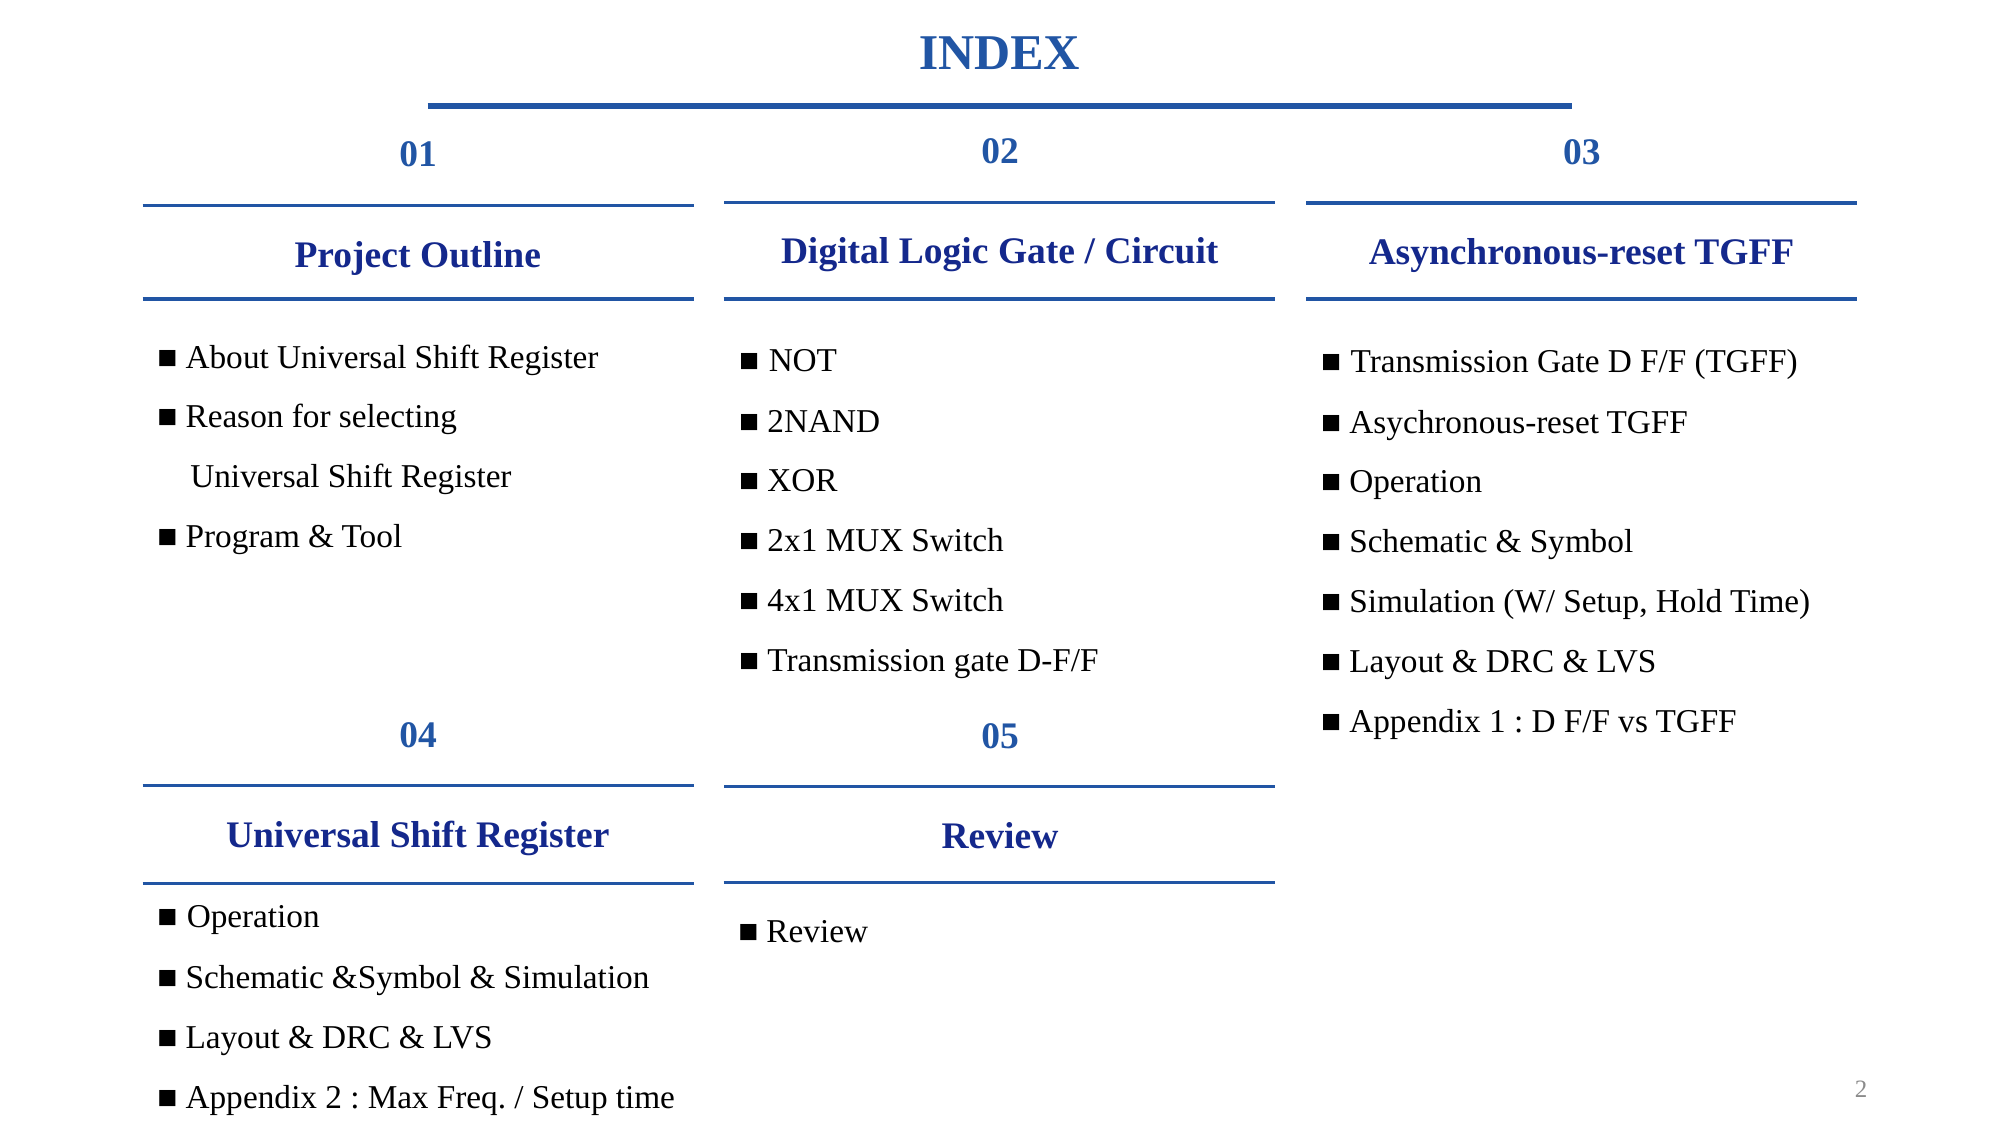

INDEX
02
03
01
Digital Logic Gate / Circuit
Asynchronous-reset TGFF
Project Outline
■ NOT
■ 2NAND
■ XOR
■ 2x1 MUX Switch
■ 4x1 MUX Switch
■ Transmission gate D-F/F
■ Transmission Gate D F/F (TGFF)
■ Asychronous-reset TGFF
■ Operation
■ Schematic & Symbol
■ Simulation (W/ Setup, Hold Time)
■ Layout & DRC & LVS
■ Appendix 1 : D F/F vs TGFF

■ About Universal Shift Register
■ Reason for selecting
    Universal Shift Register
■ Program & Tool
04
05
Universal Shift Register
Review
■ Operation
■ Schematic &Symbol & Simulation
■ Layout & DRC & LVS
■ Appendix 2 : Max Freq. / Setup time
■ Review
2